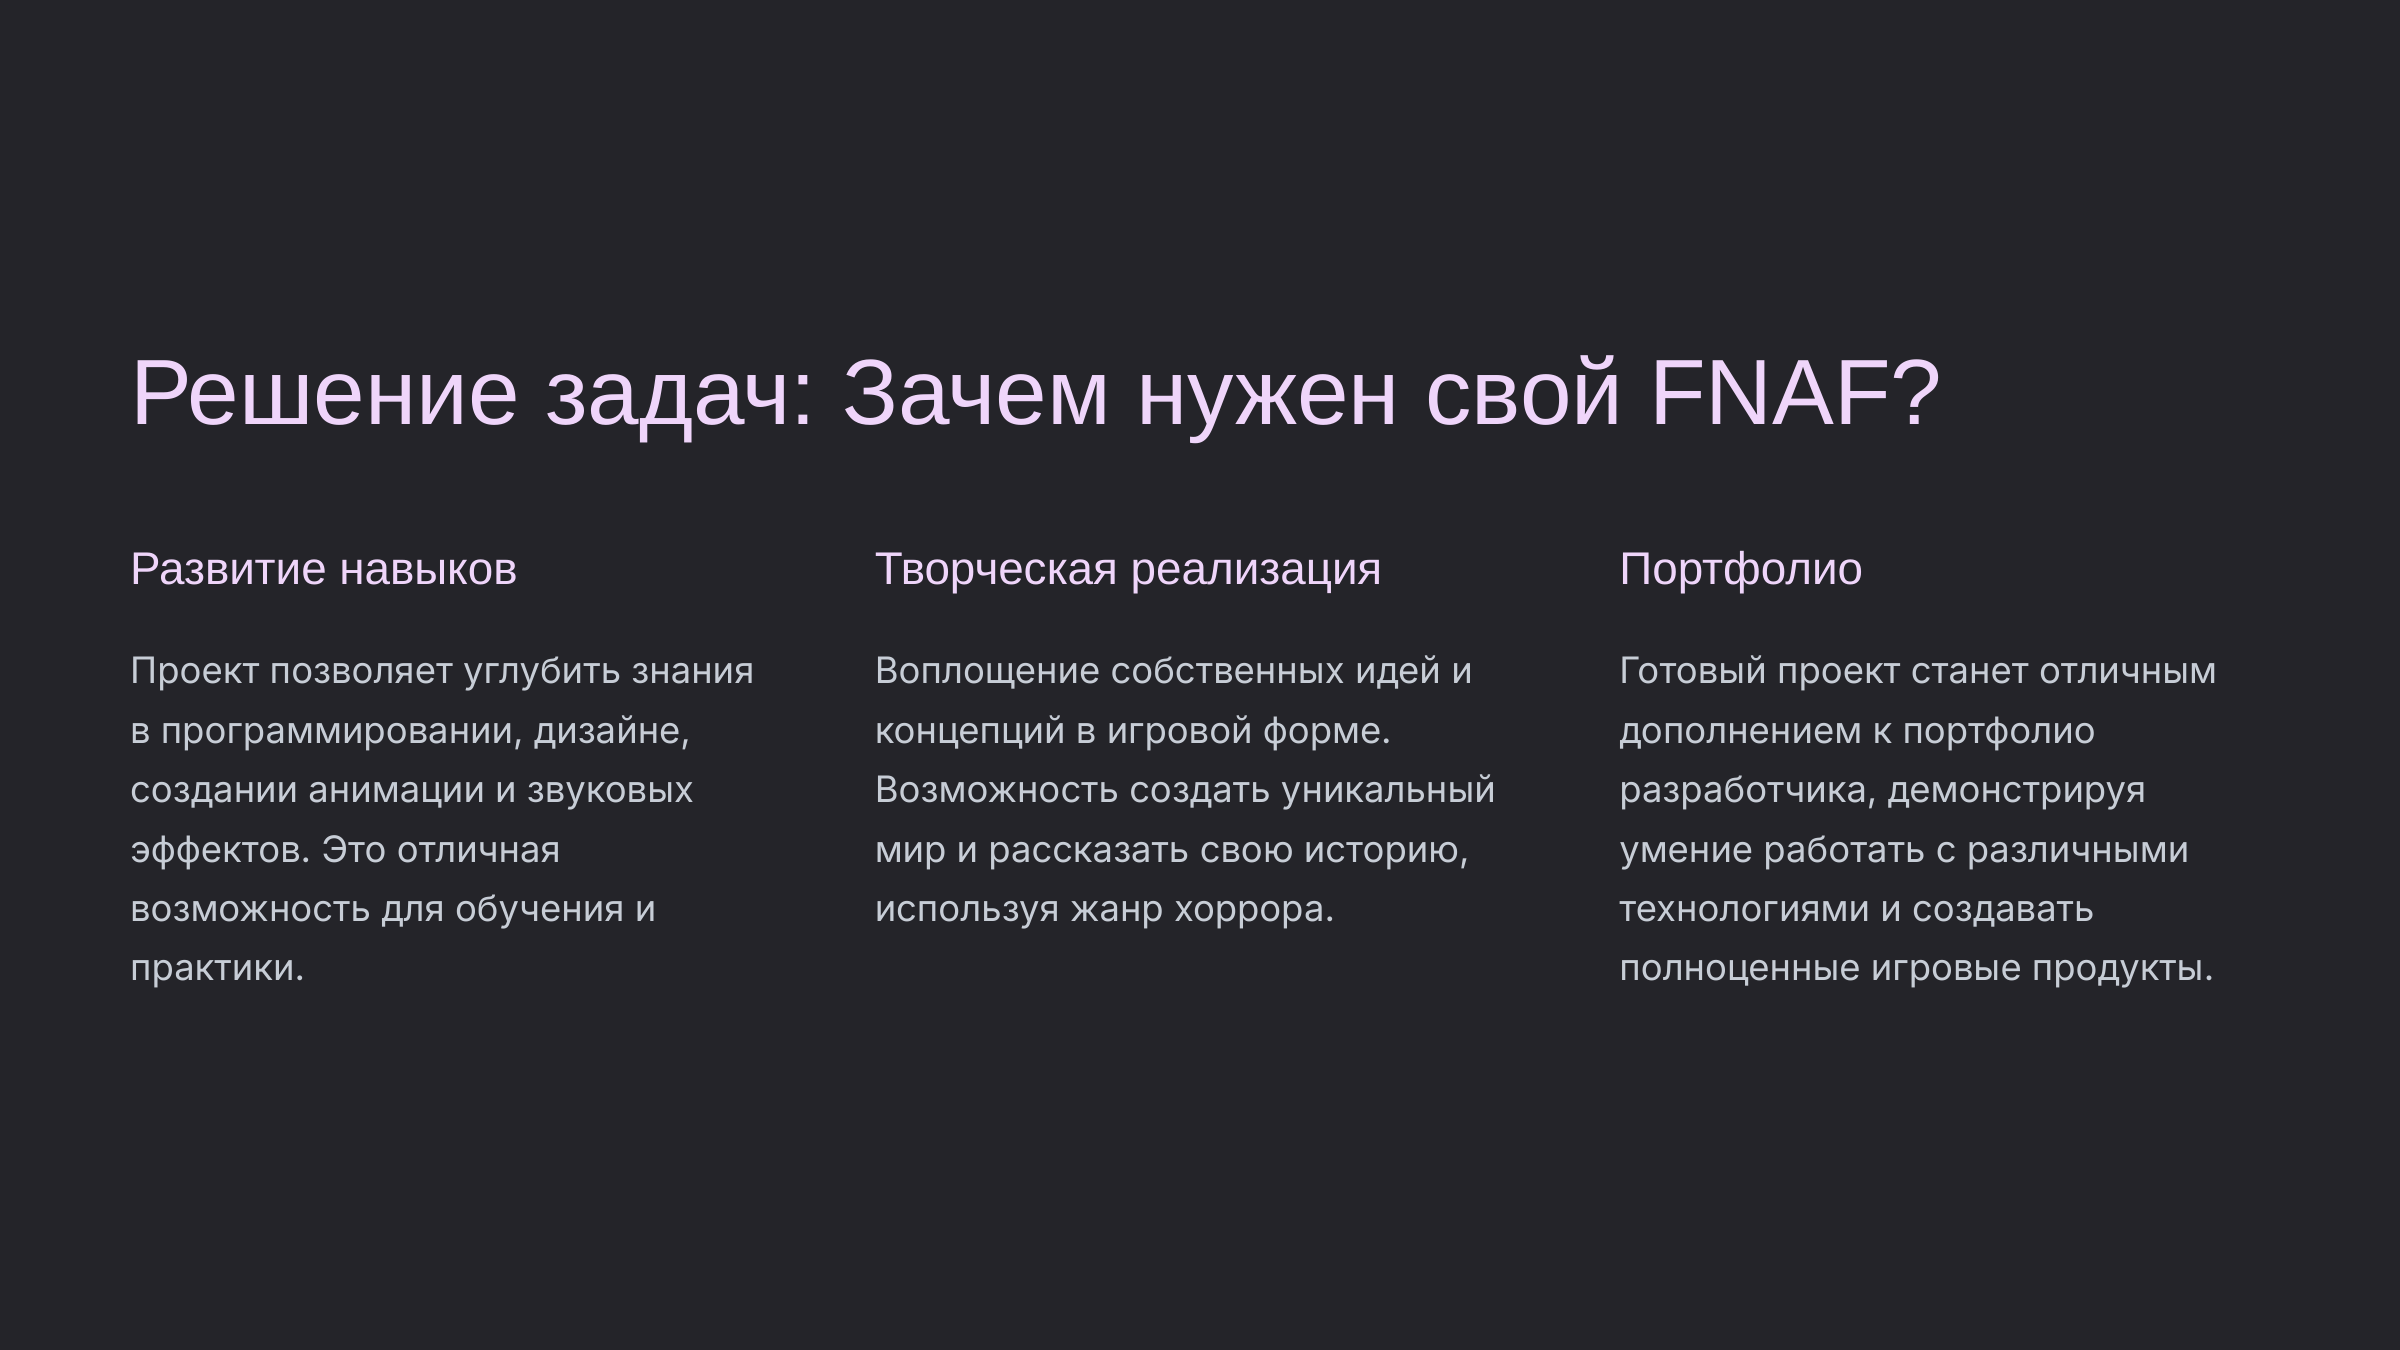

Решение задач: Зачем нужен свой FNAF?
Развитие навыков
Творческая реализация
Портфолио
Проект позволяет углубить знания в программировании, дизайне, создании анимации и звуковых эффектов. Это отличная возможность для обучения и практики.
Воплощение собственных идей и концепций в игровой форме. Возможность создать уникальный мир и рассказать свою историю, используя жанр хоррора.
Готовый проект станет отличным дополнением к портфолио разработчика, демонстрируя умение работать с различными технологиями и создавать полноценные игровые продукты.